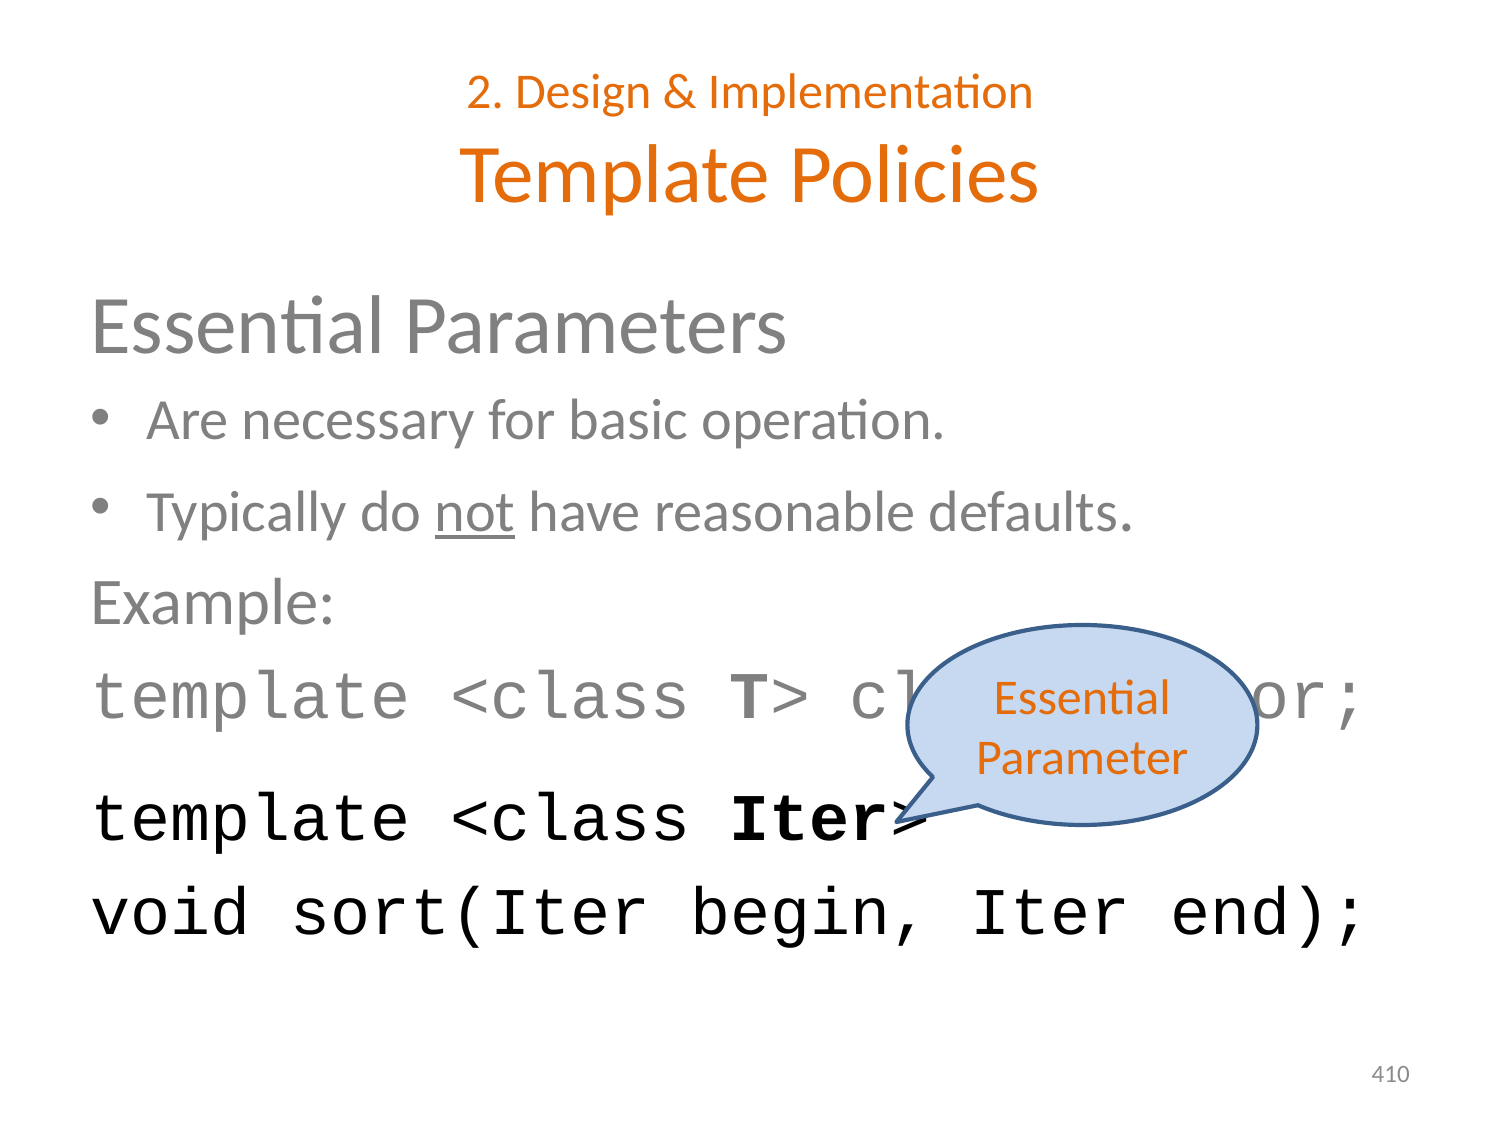

# 2. Design & Implementation Template Policies
Essential Parameters
Are necessary for basic operation.
Typically do not have reasonable defaults.
Example:
template <class T> class vector;

template <class Iter>
void sort(Iter begin, Iter end);

Essential Parameter
410